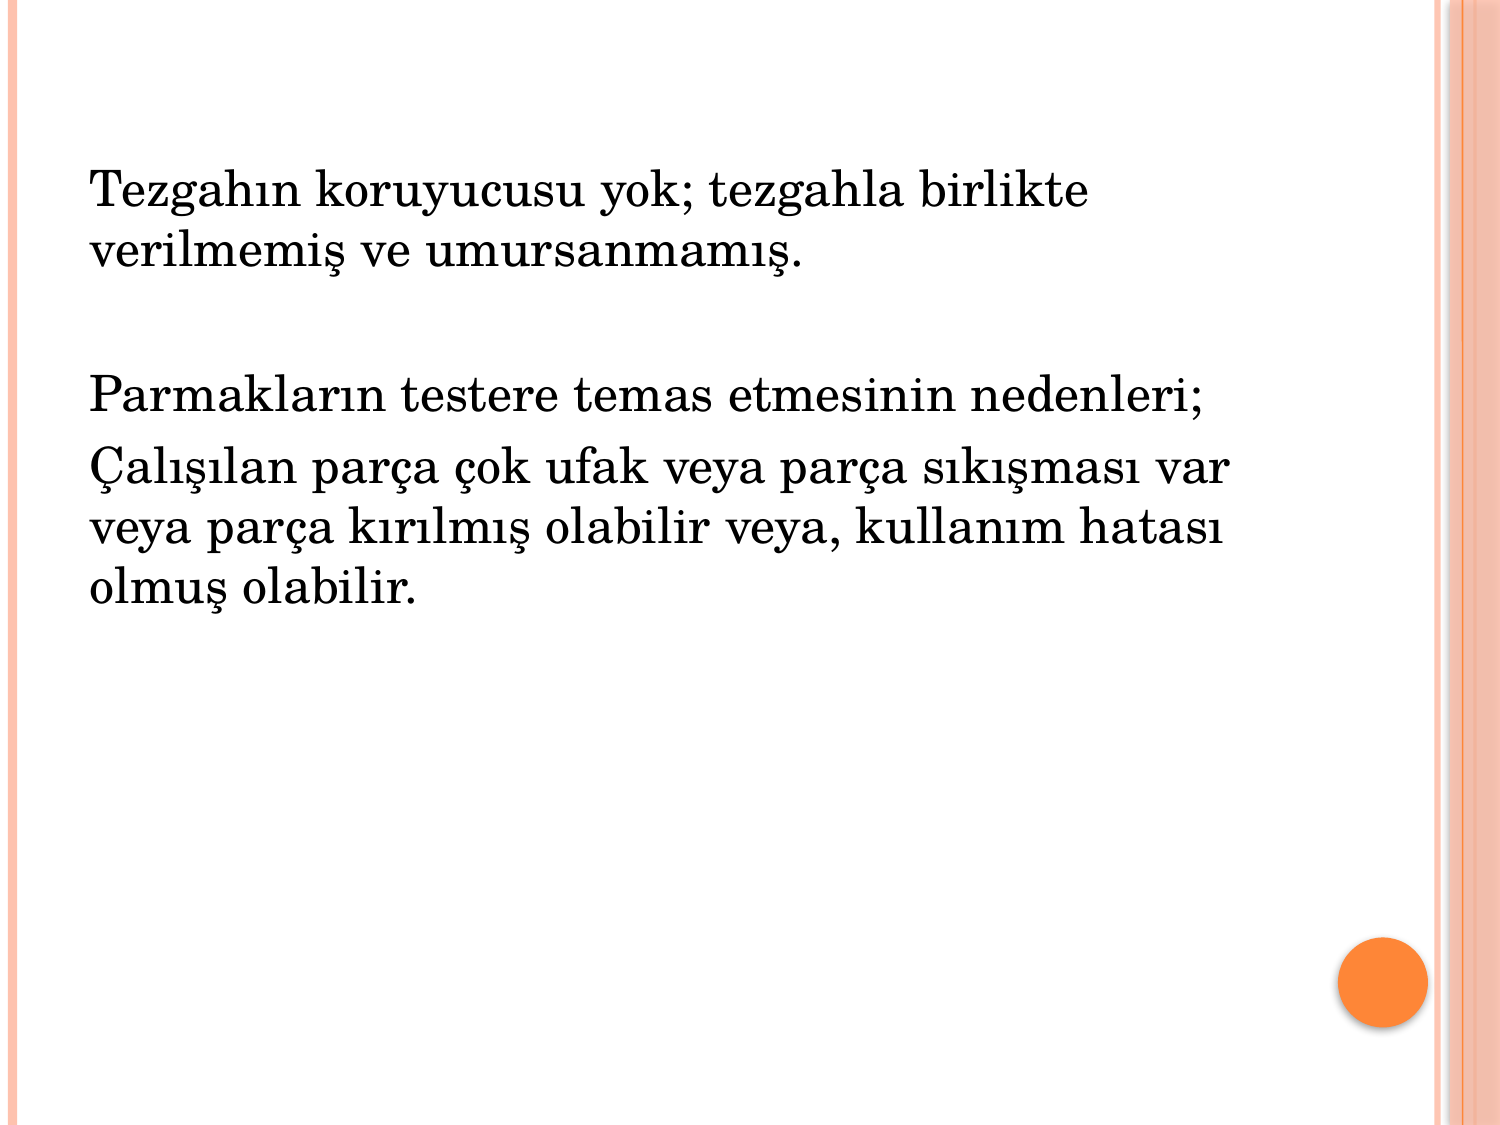

Tezgahın koruyucusu yok; tezgahla birlikte verilmemiş ve umursanmamış.

Parmakların testere temas etmesinin nedenleri;
Çalışılan parça çok ufak veya parça sıkışması var veya parça kırılmış olabilir veya, kullanım hatası olmuş olabilir.